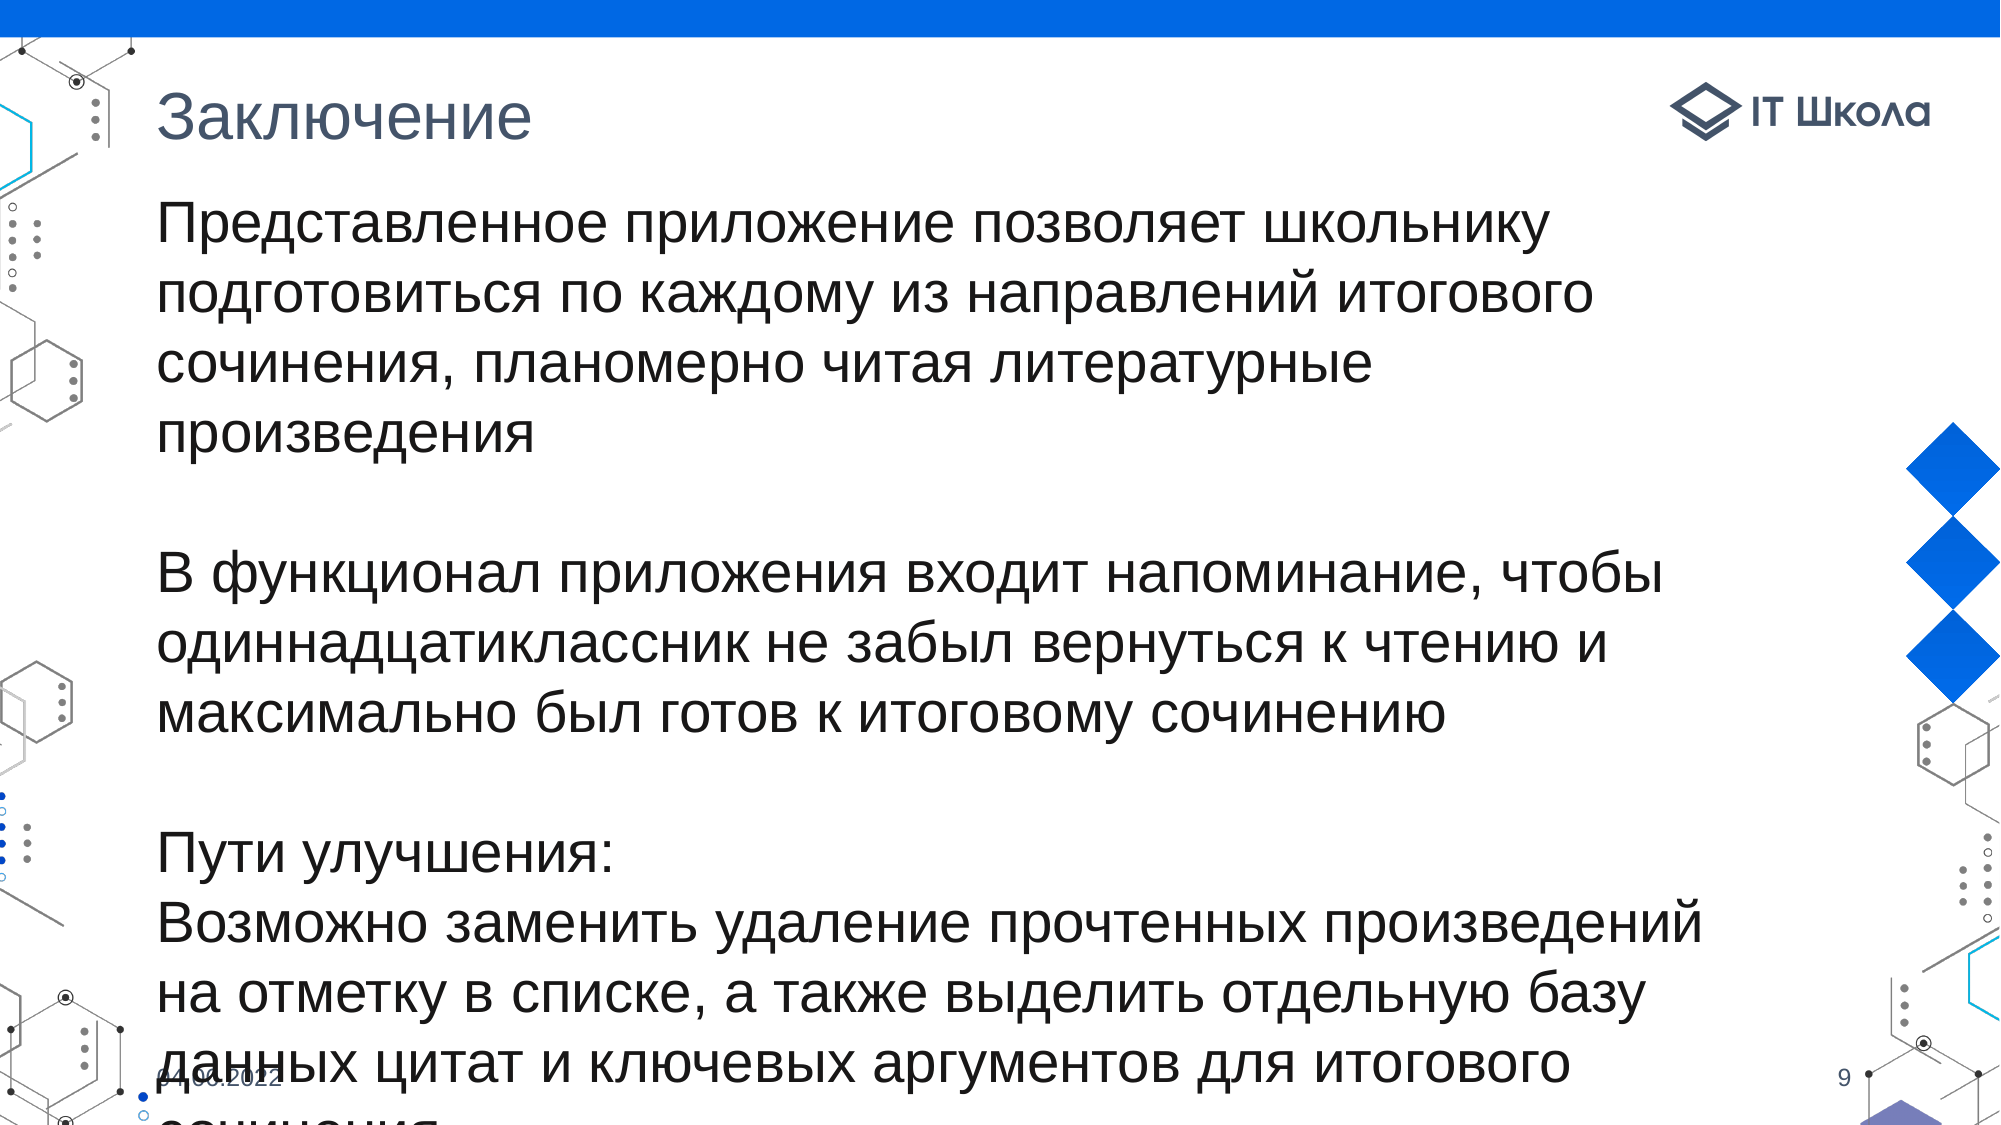

# Заключение
Представленное приложение позволяет школьнику подготовиться по каждому из направлений итогового сочинения, планомерно читая литературные произведения

В функционал приложения входит напоминание, чтобы одиннадцатиклассник не забыл вернуться к чтению и максимально был готов к итоговому сочинению

Пути улучшения:
Возможно заменить удаление прочтенных произведений на отметку в списке, а также выделить отдельную базу данных цитат и ключевых аргументов для итогового сочинения

04.06.2022
9